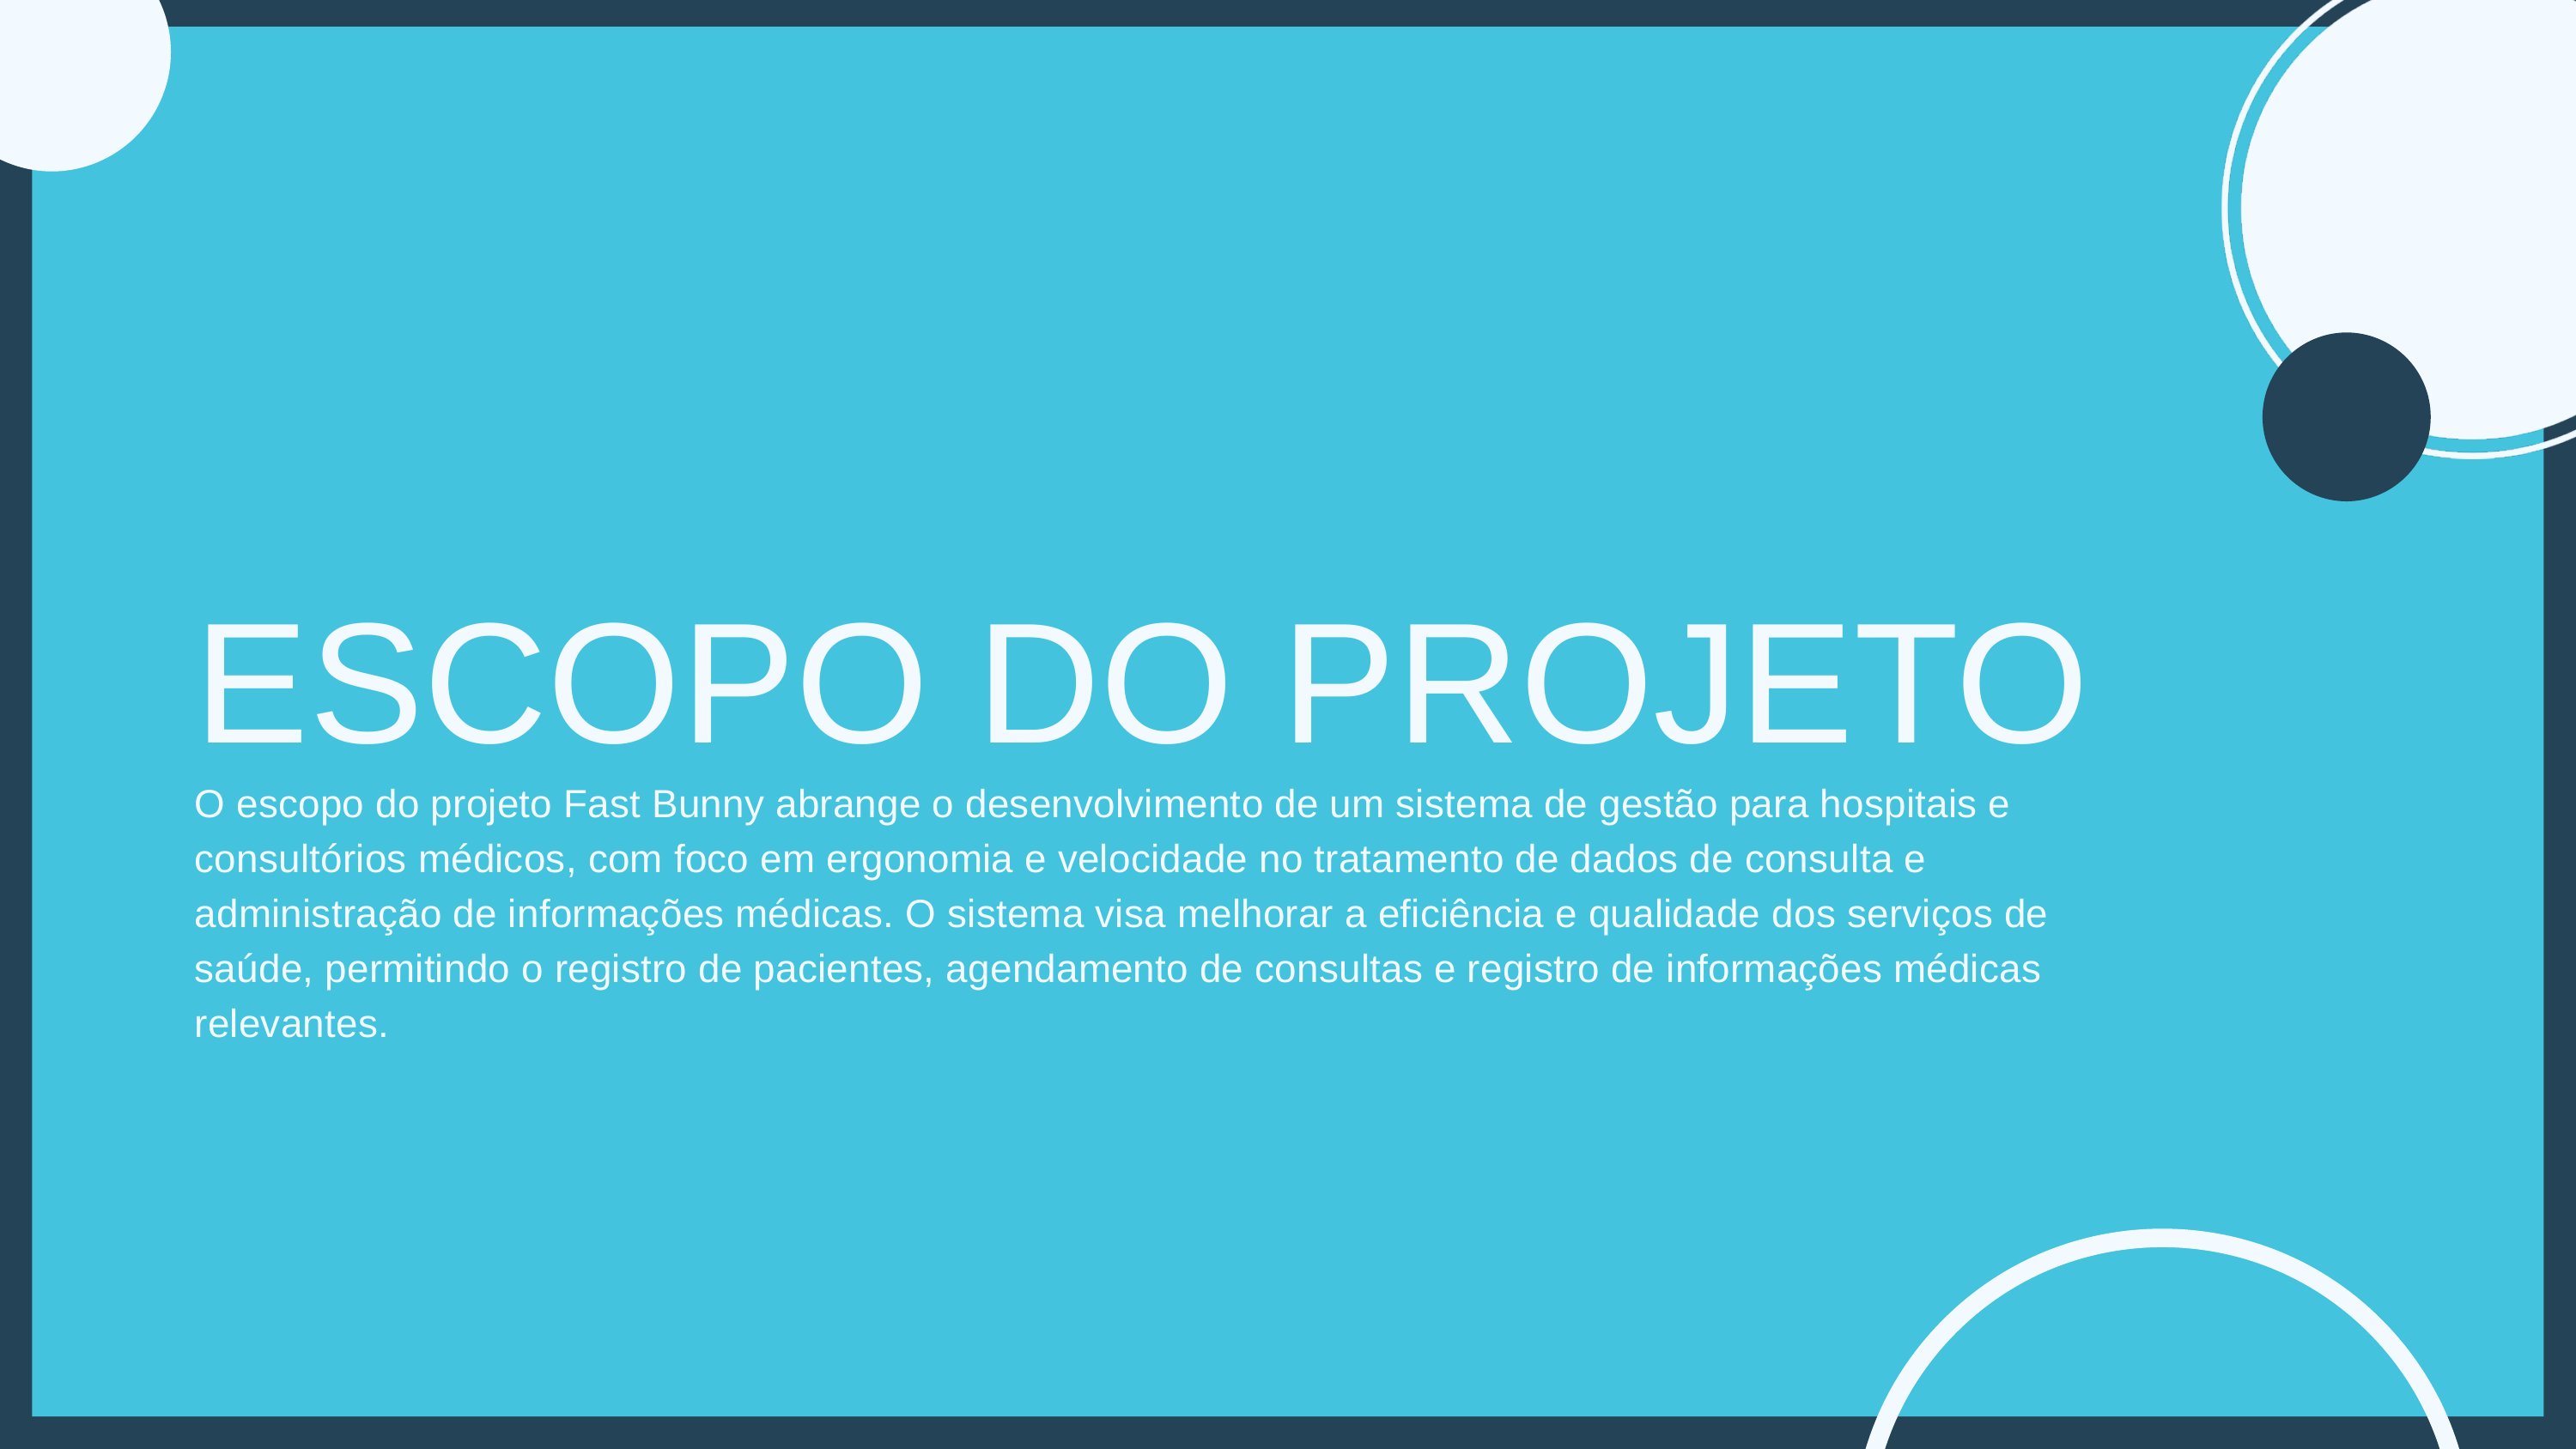

ESCOPO DO PROJETO
O escopo do projeto Fast Bunny abrange o desenvolvimento de um sistema de gestão para hospitais e consultórios médicos, com foco em ergonomia e velocidade no tratamento de dados de consulta e administração de informações médicas. O sistema visa melhorar a eficiência e qualidade dos serviços de saúde, permitindo o registro de pacientes, agendamento de consultas e registro de informações médicas relevantes.